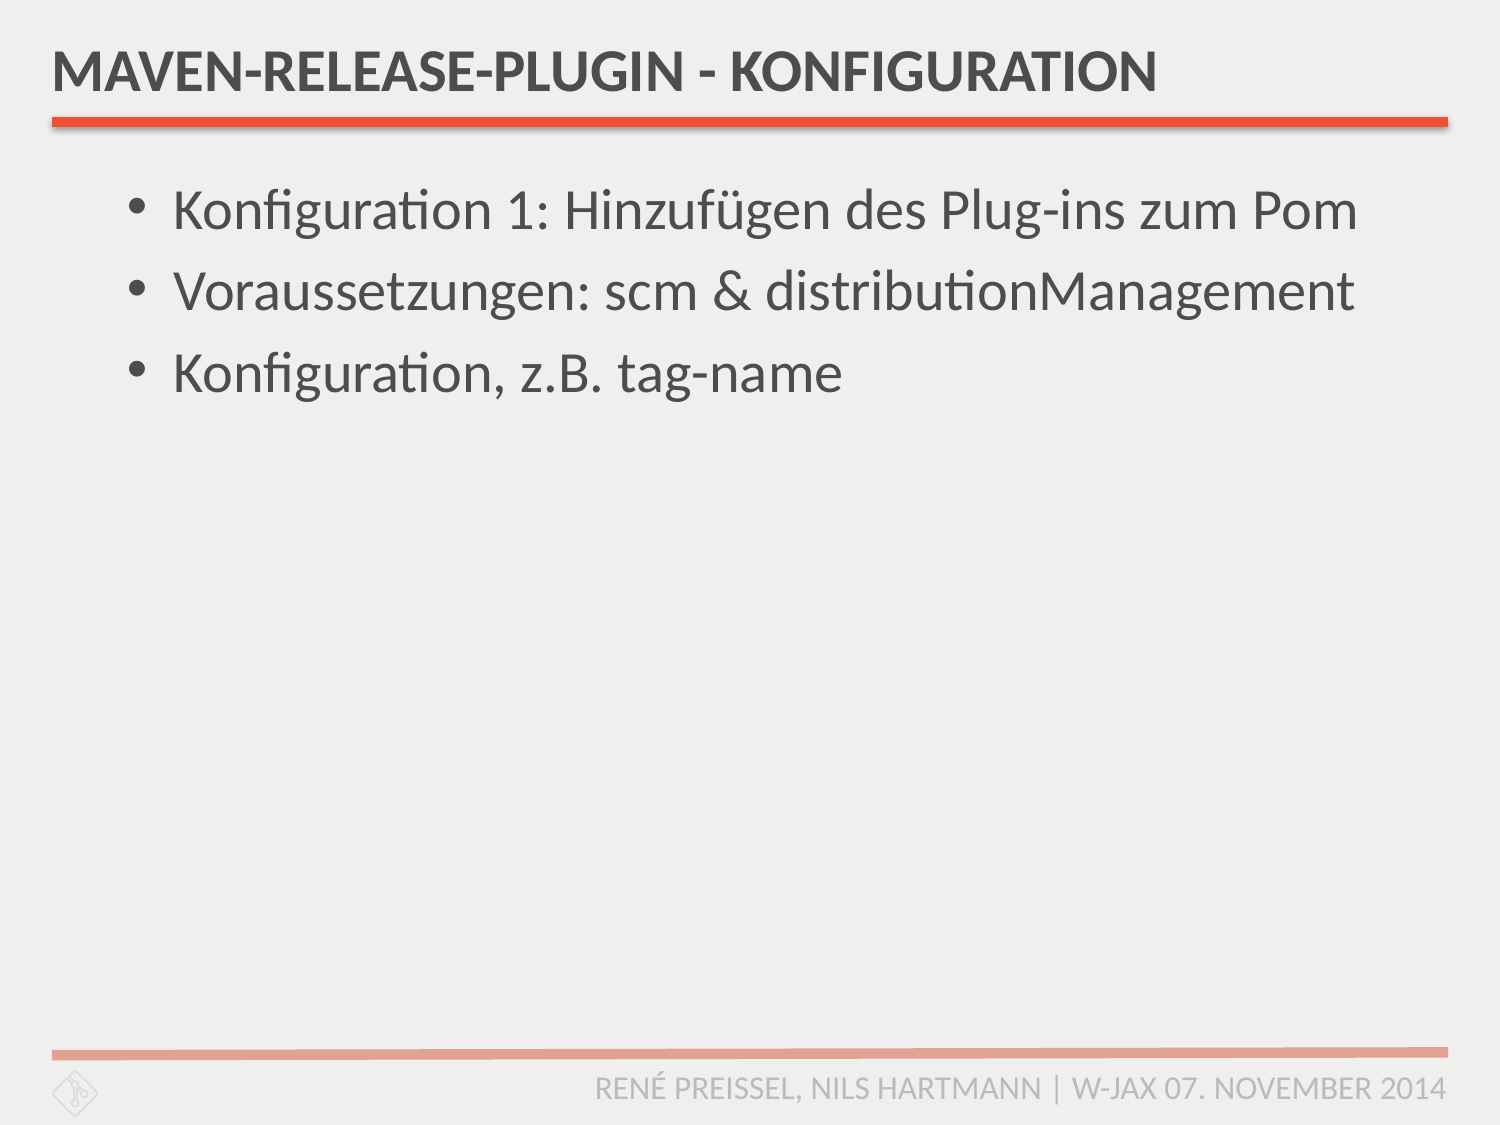

# MAVEN-RELEASE-PLUGIN - KONFIGURATION
Konfiguration 1: Hinzufügen des Plug-ins zum Pom
Voraussetzungen: scm & distributionManagement
Konfiguration, z.B. tag-name